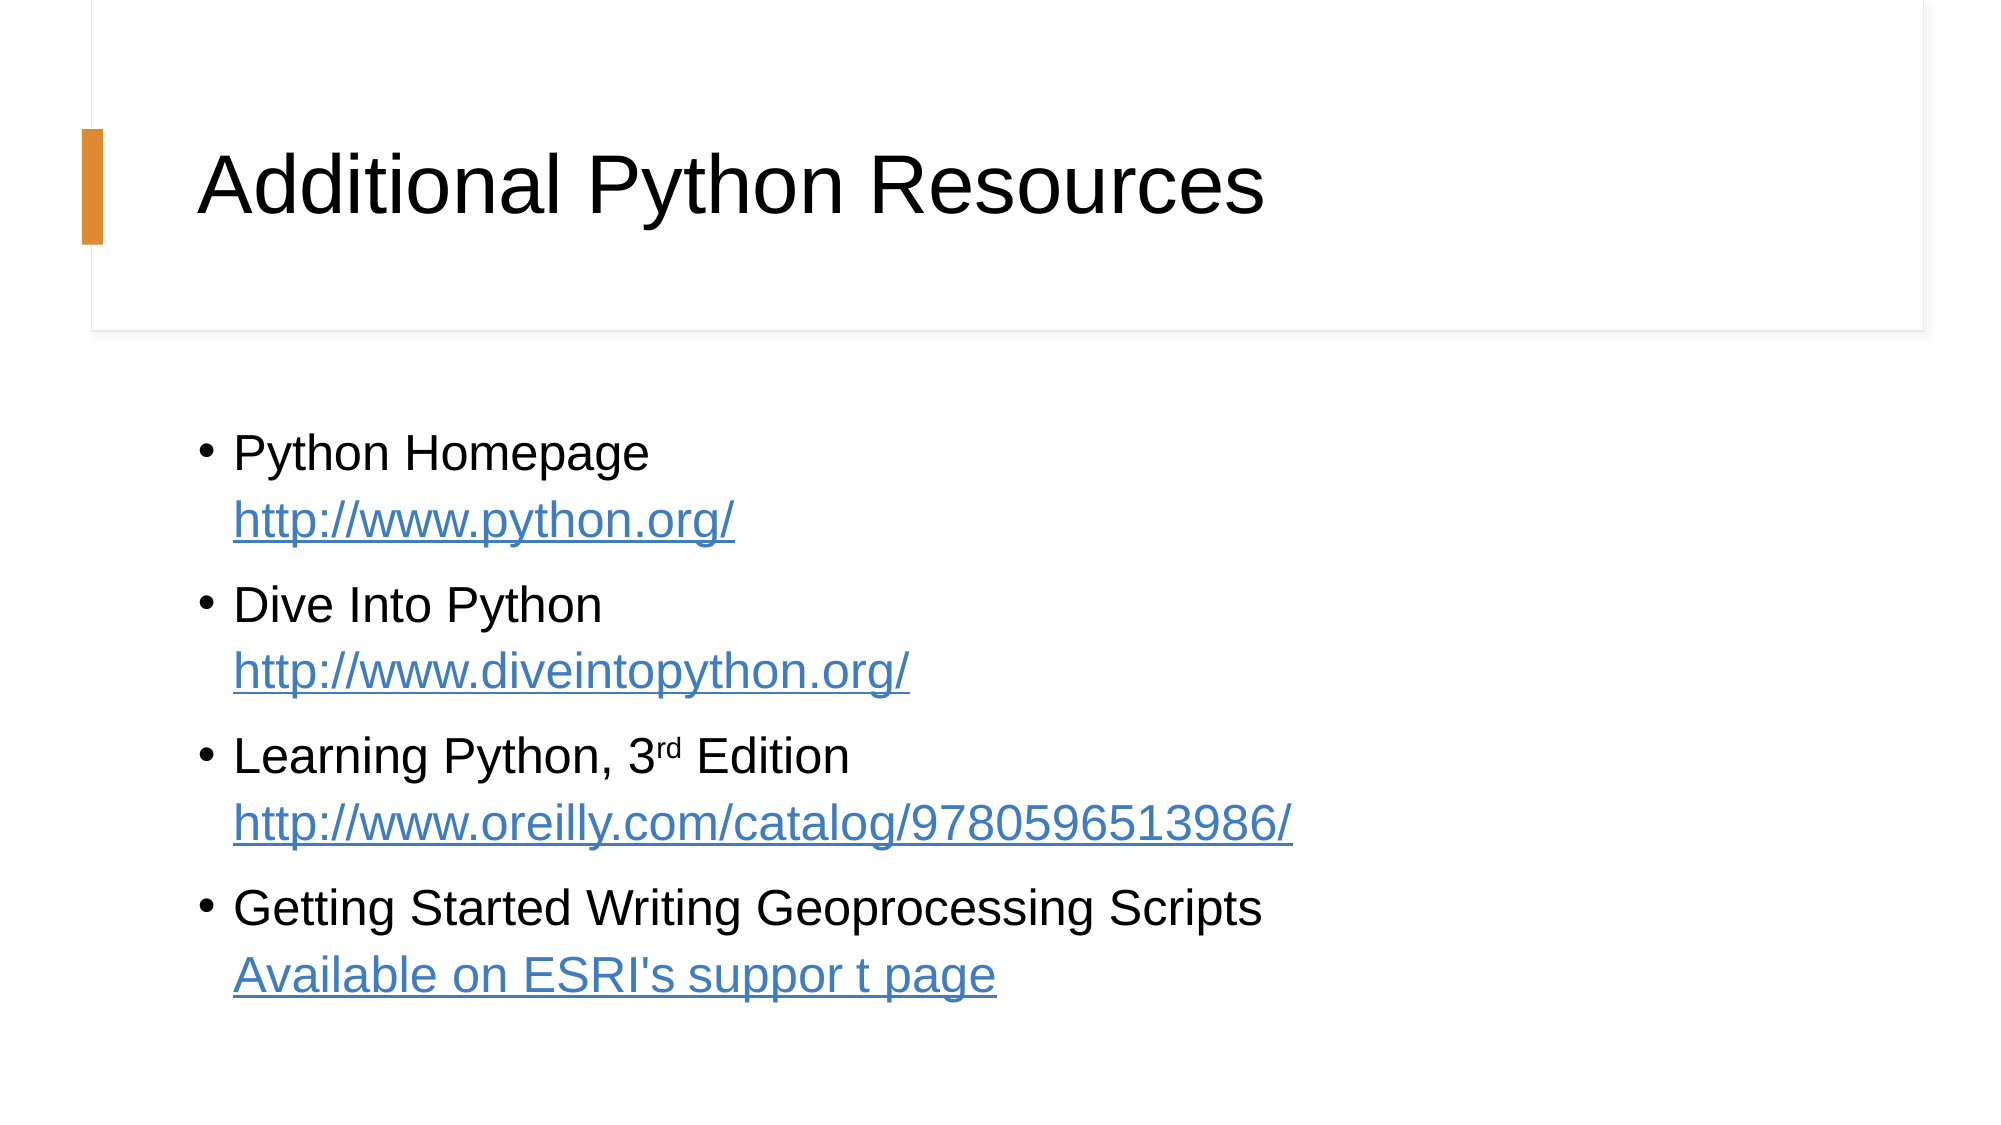

# Additional Python Resources
Python Homepage
http://www.python.org/
Dive Into Python
http://www.diveintopython.org/
Learning Python, 3rd Edition
http://www.oreilly.com/catalog/9780596513986/
Getting Started Writing Geoprocessing Scripts
Available on ESRI's suppor t page